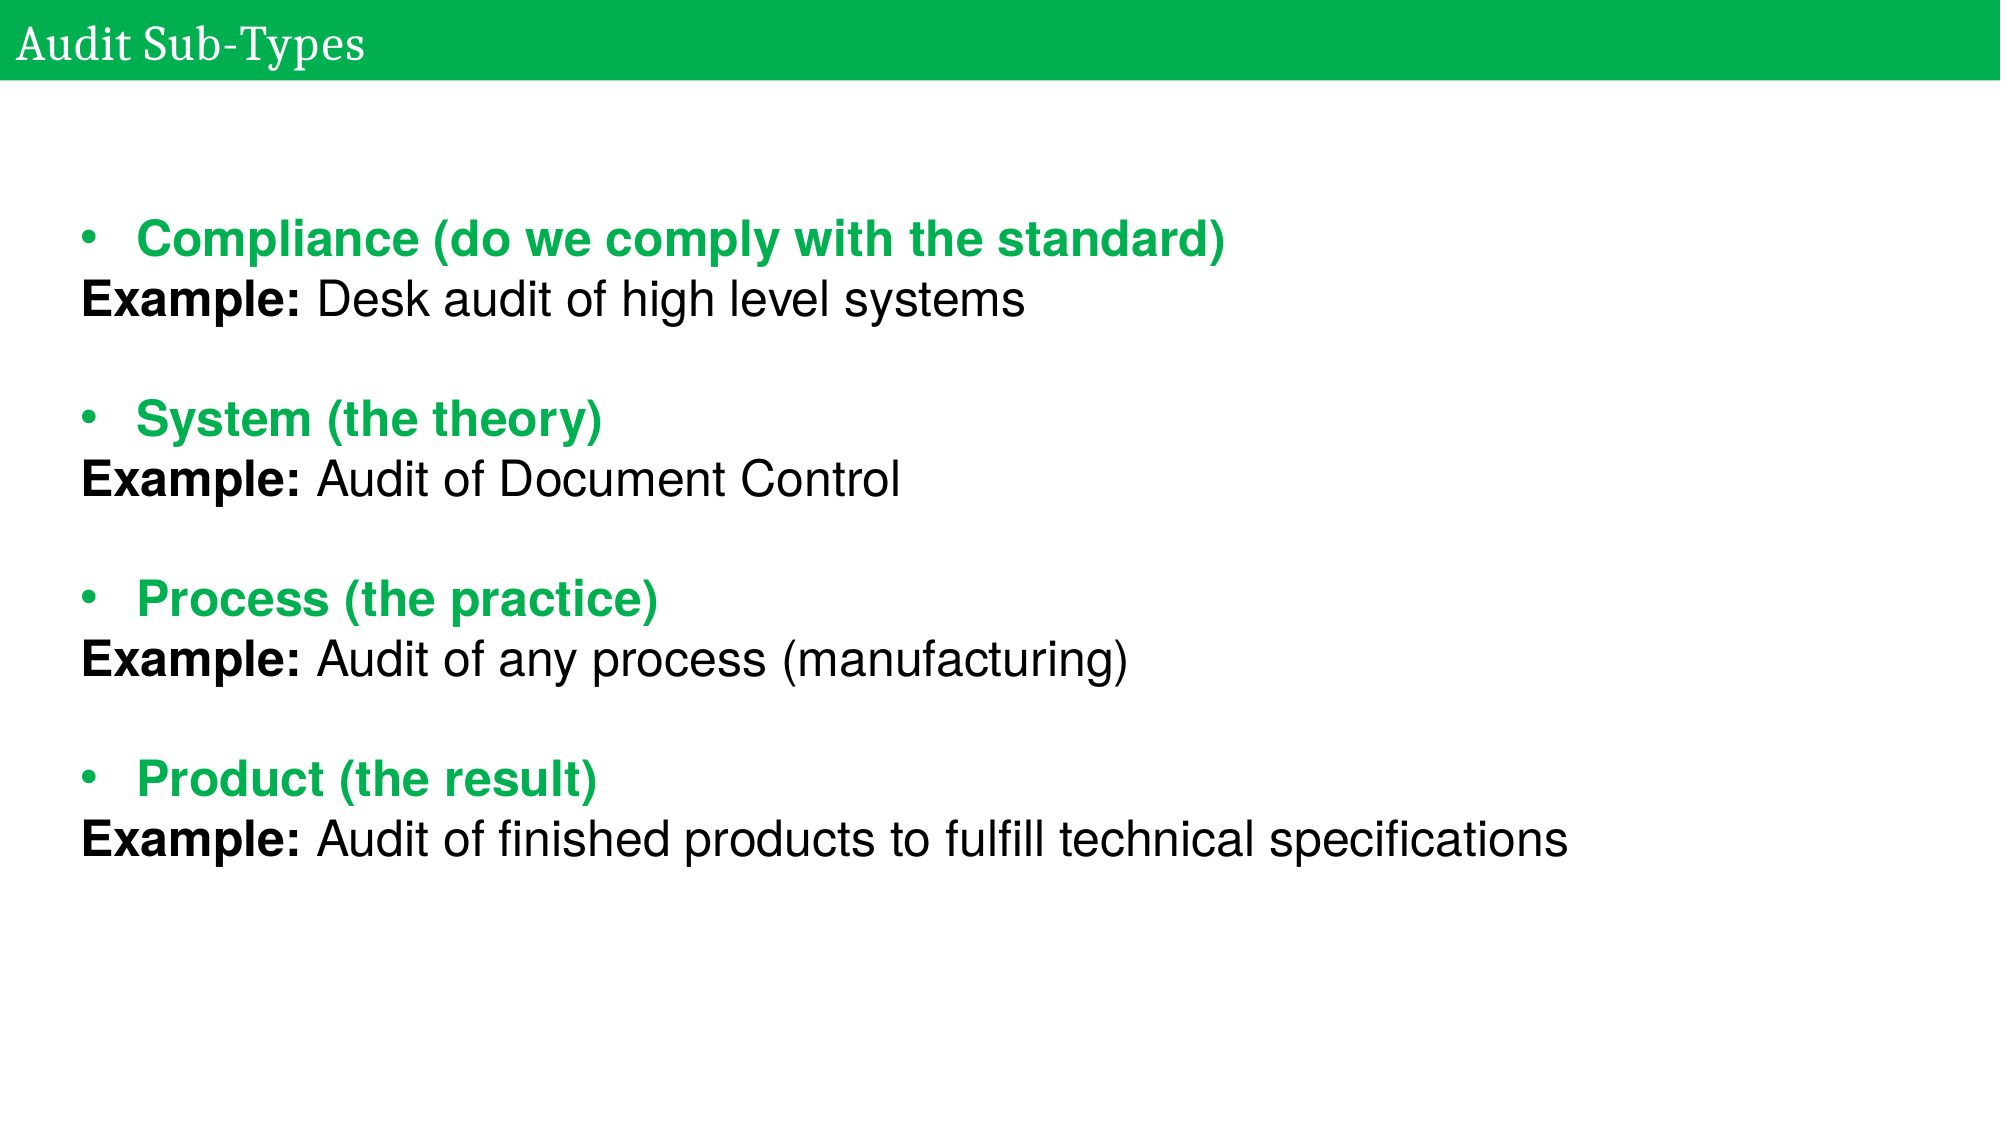

# Audit Sub-Types
Compliance (do we comply with the standard)
Example: Desk audit of high level systems

System (the theory)
Example: Audit of Document Control

Process (the practice)
Example: Audit of any process (manufacturing)

Product (the result)
Example: Audit of finished products to fulfill technical specifications